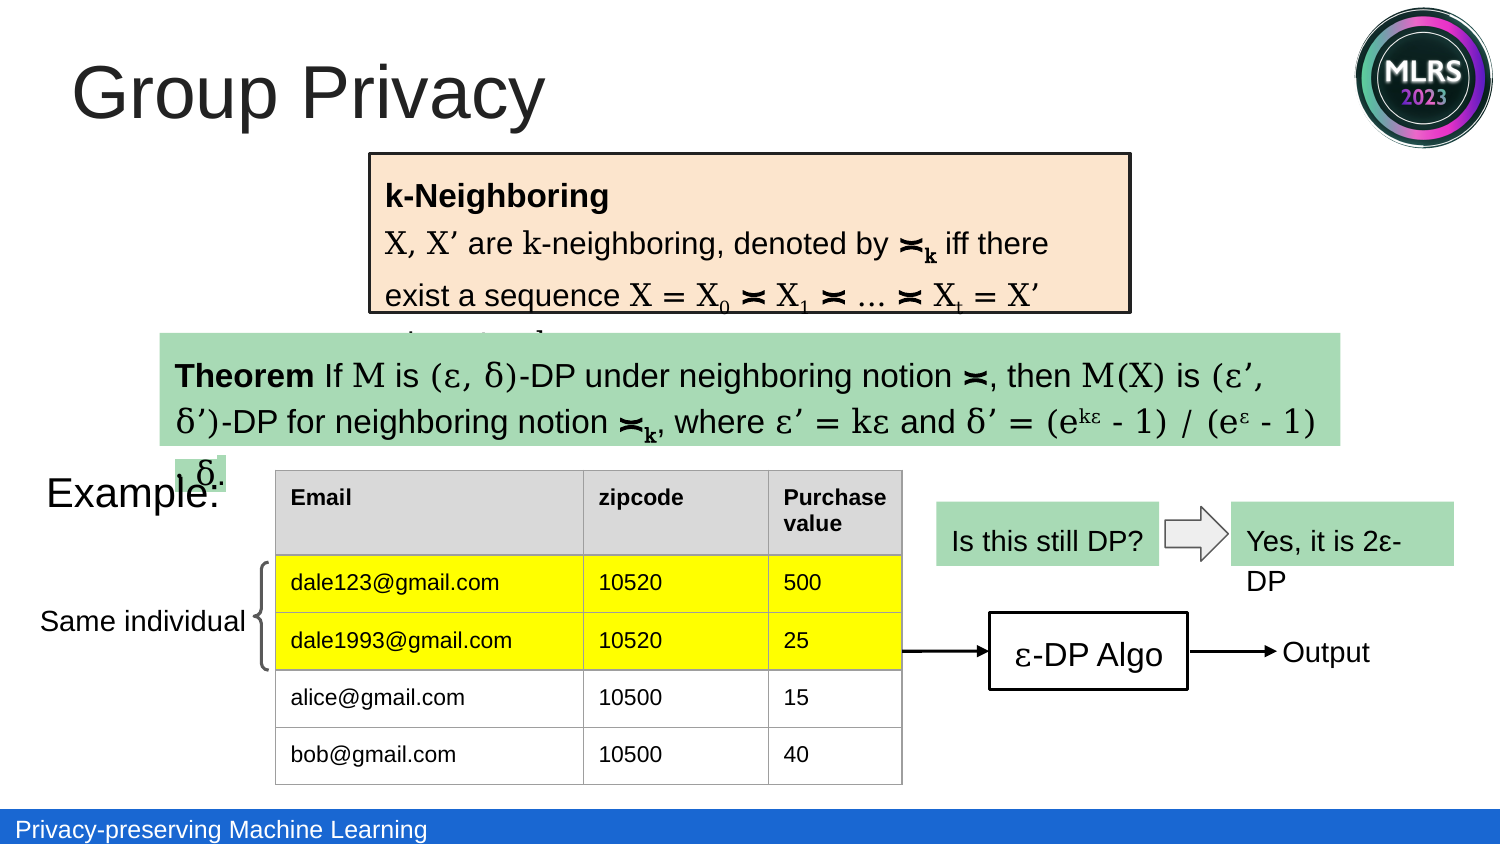

Group Privacy
k-Neighboring
X, X’ are k-neighboring, denoted by ≍k iff there exist a sequence X = X0 ≍ X1 ≍ ... ≍ Xt = X’ where t ≤ k.
Theorem If M is (ε, δ)-DP under neighboring notion ≍, then M(X) is (ε’, δ’)-DP for neighboring notion ≍k, where ε’ = kε and δ’ = (ekε - 1) / (eε - 1) ⋅ δ.
Example:
| Email | zipcode | Purchase value |
| --- | --- | --- |
| dale123@gmail.com | 10520 | 500 |
| dale1993@gmail.com | 10520 | 25 |
| alice@gmail.com | 10500 | 15 |
| bob@gmail.com | 10500 | 40 |
Is this still DP?
Yes, it is 2ε-DP

Same individual
ε-DP Algo
Output